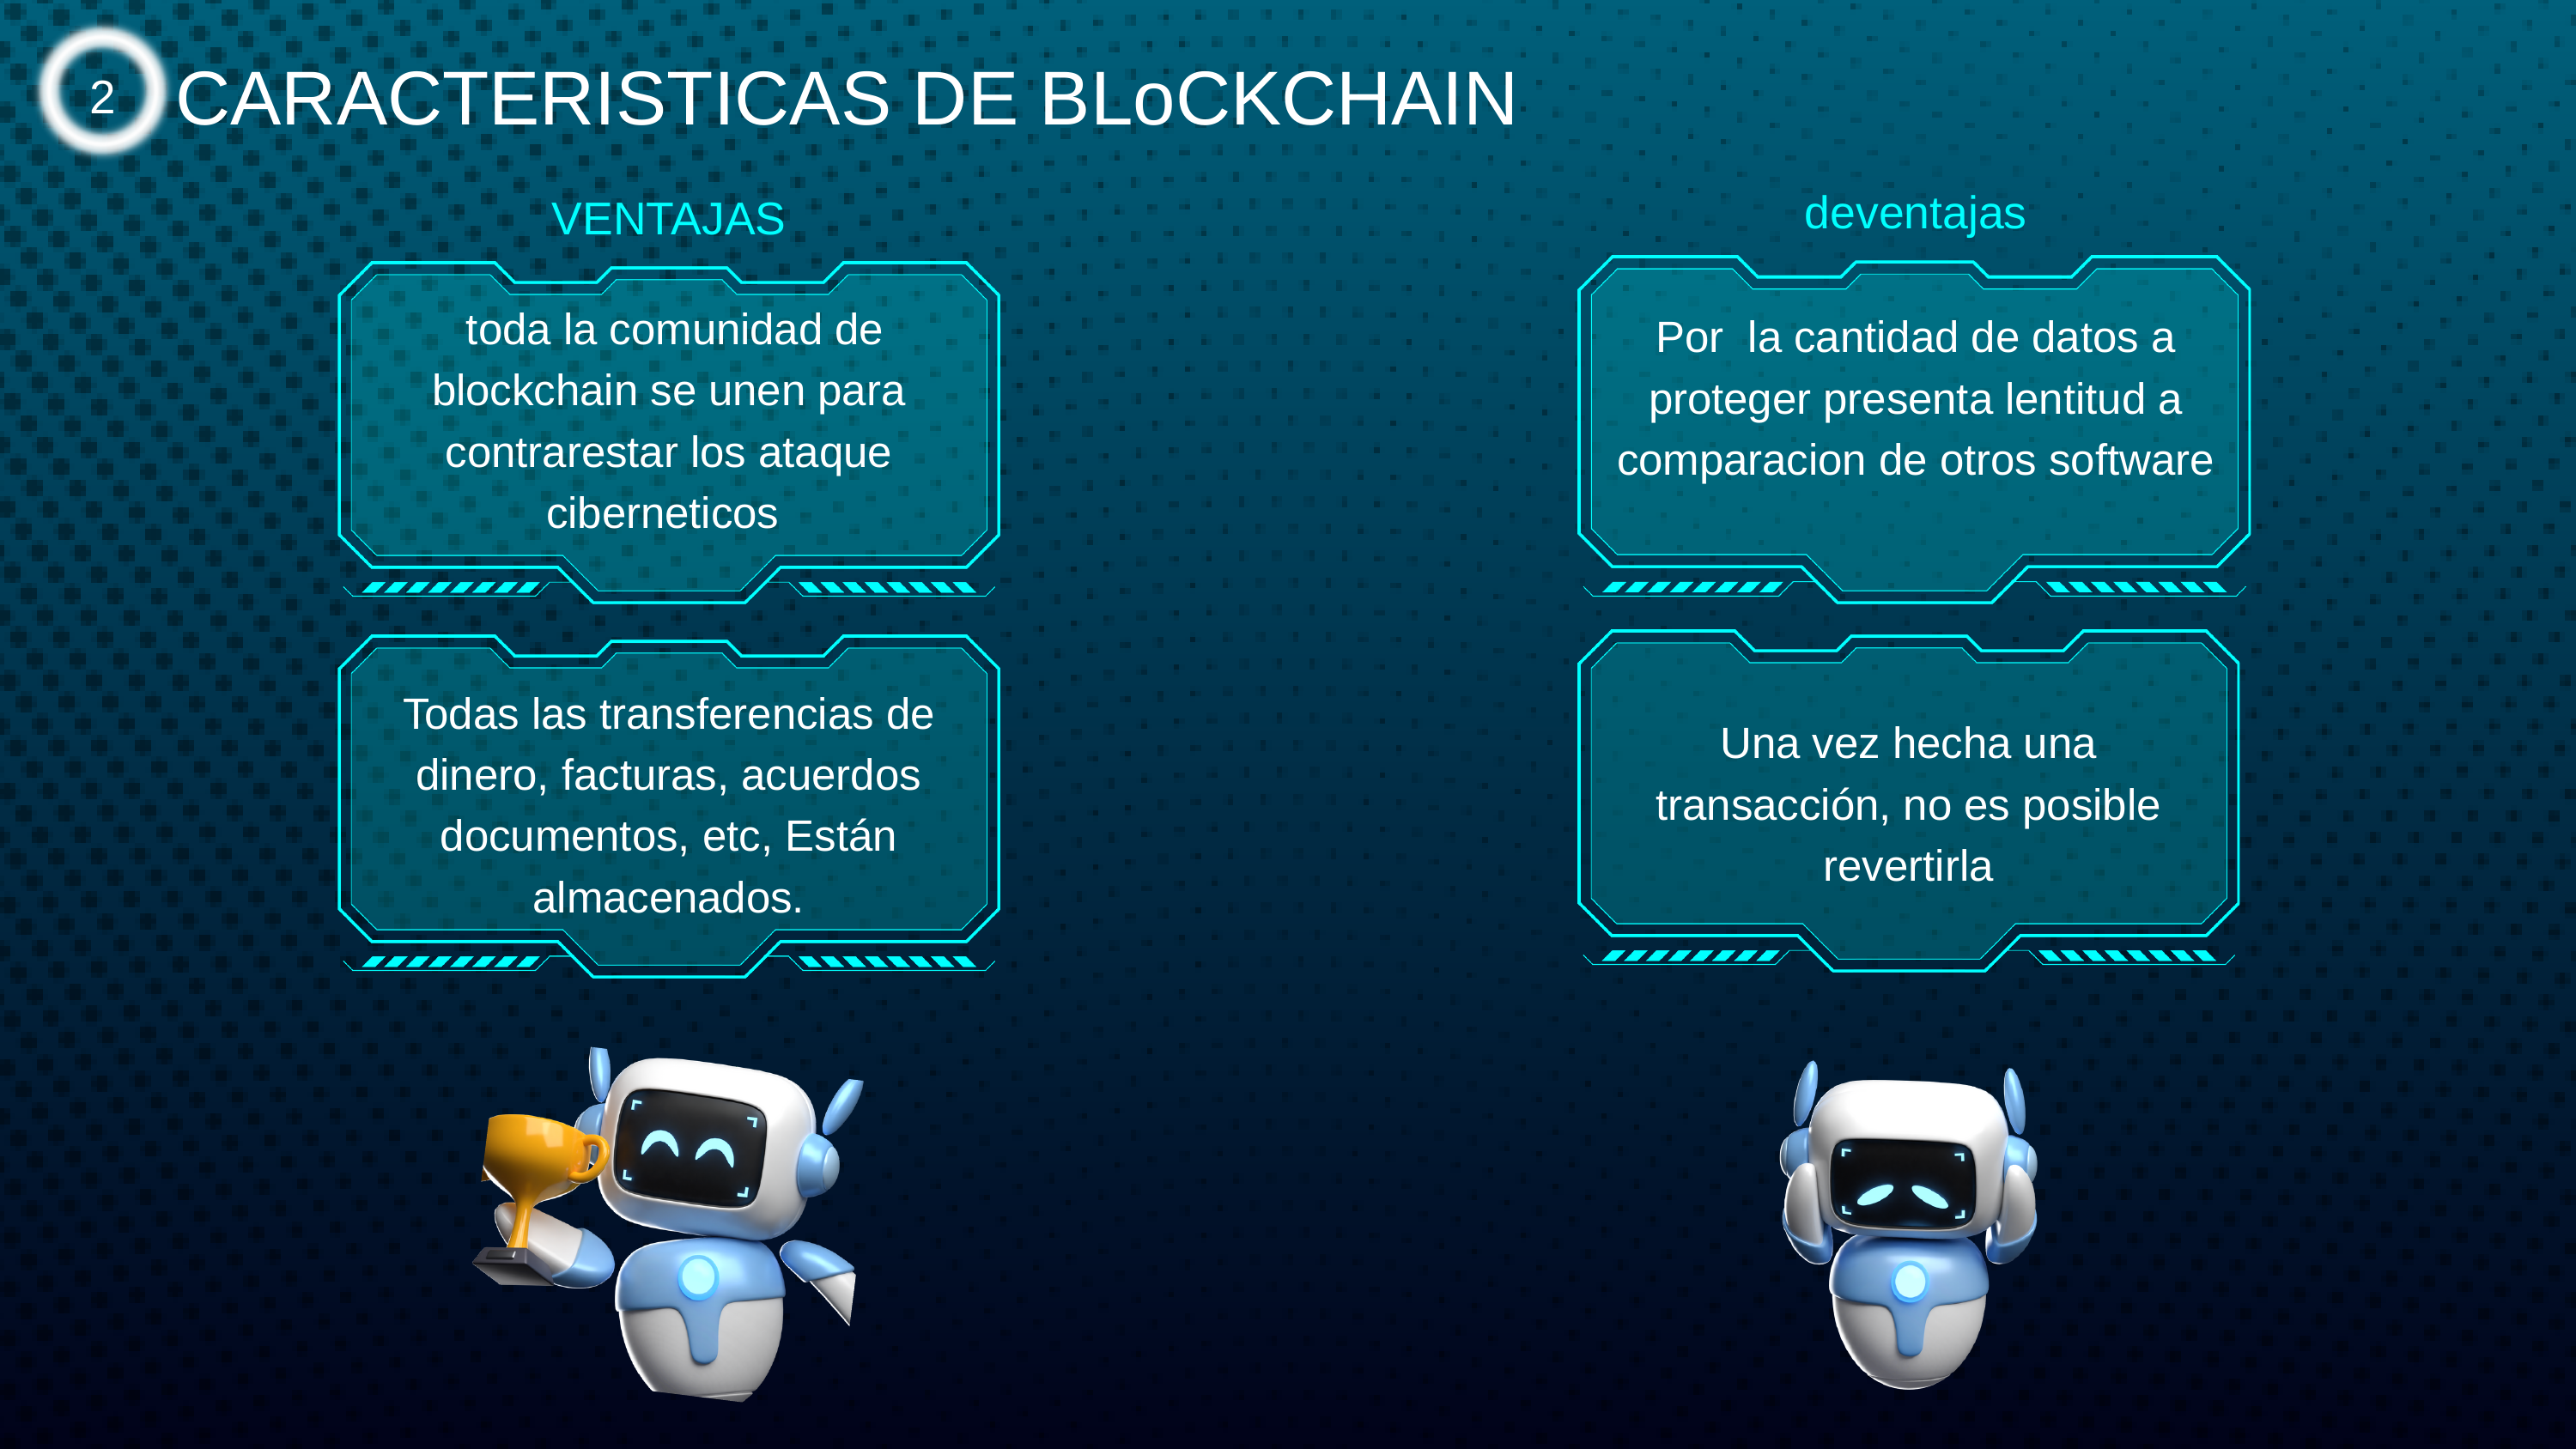

2
CARACTERISTICAS DE BLoCKCHAIN
deventajas
VENTAJAS

 toda la comunidad de blockchain se unen para contrarestar los ataque ciberneticos
Por  la cantidad de datos a proteger presenta lentitud a comparacion de otros software

Todas las transferencias de dinero, facturas, acuerdos documentos, etc, Están almacenados.
Una vez hecha una transacción, no es posible revertirla